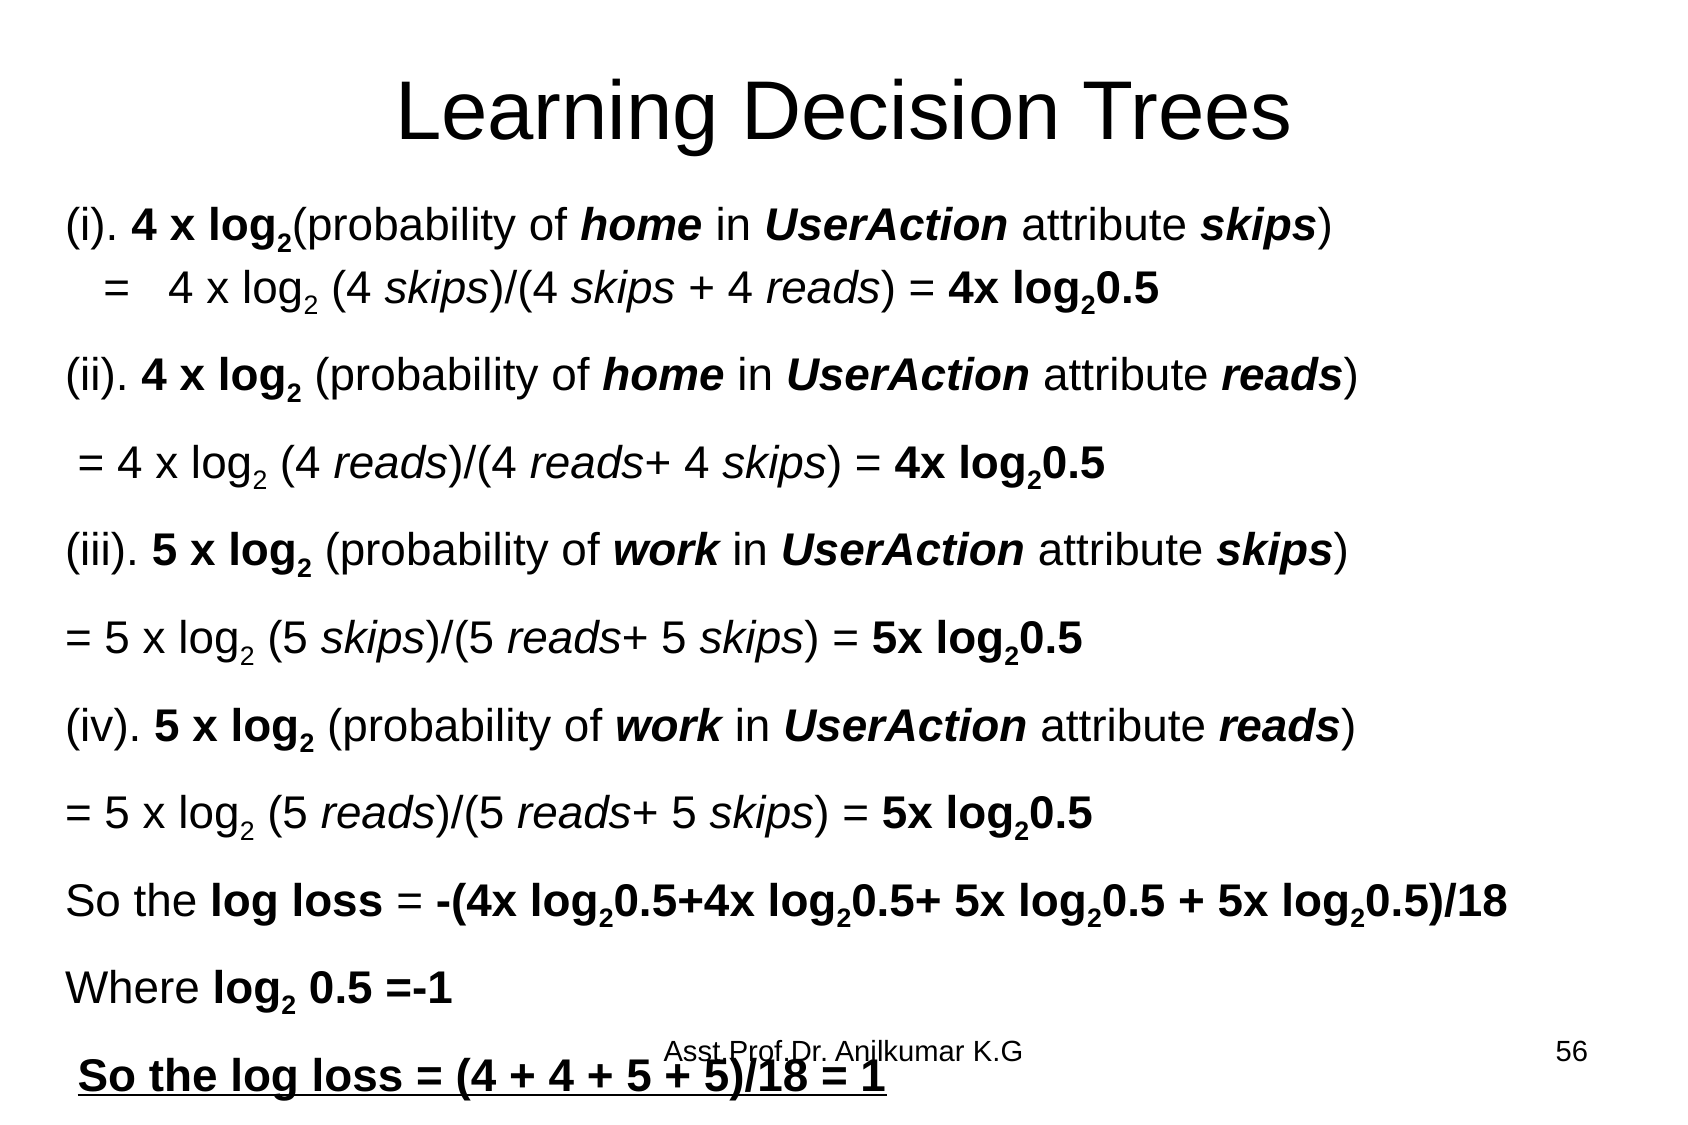

# Learning Decision Trees
(i). 4 x log2(probability of home in UserAction attribute skips)                           =   4 x log2 (4 skips)/(4 skips + 4 reads) = 4x log20.5
(ii). 4 x log2 (probability of home in UserAction attribute reads)
 = 4 x log2 (4 reads)/(4 reads+ 4 skips) = 4x log20.5
(iii). 5 x log2 (probability of work in UserAction attribute skips)
= 5 x log2 (5 skips)/(5 reads+ 5 skips) = 5x log20.5
(iv). 5 x log2 (probability of work in UserAction attribute reads)
= 5 x log2 (5 reads)/(5 reads+ 5 skips) = 5x log20.5
So the log loss = -(4x log20.5+4x log20.5+ 5x log20.5 + 5x log20.5)/18
Where log2 0.5 =-1
 So the log loss = (4 + 4 + 5 + 5)/18 = 1

Asst.Prof.Dr. Anilkumar K.G
56